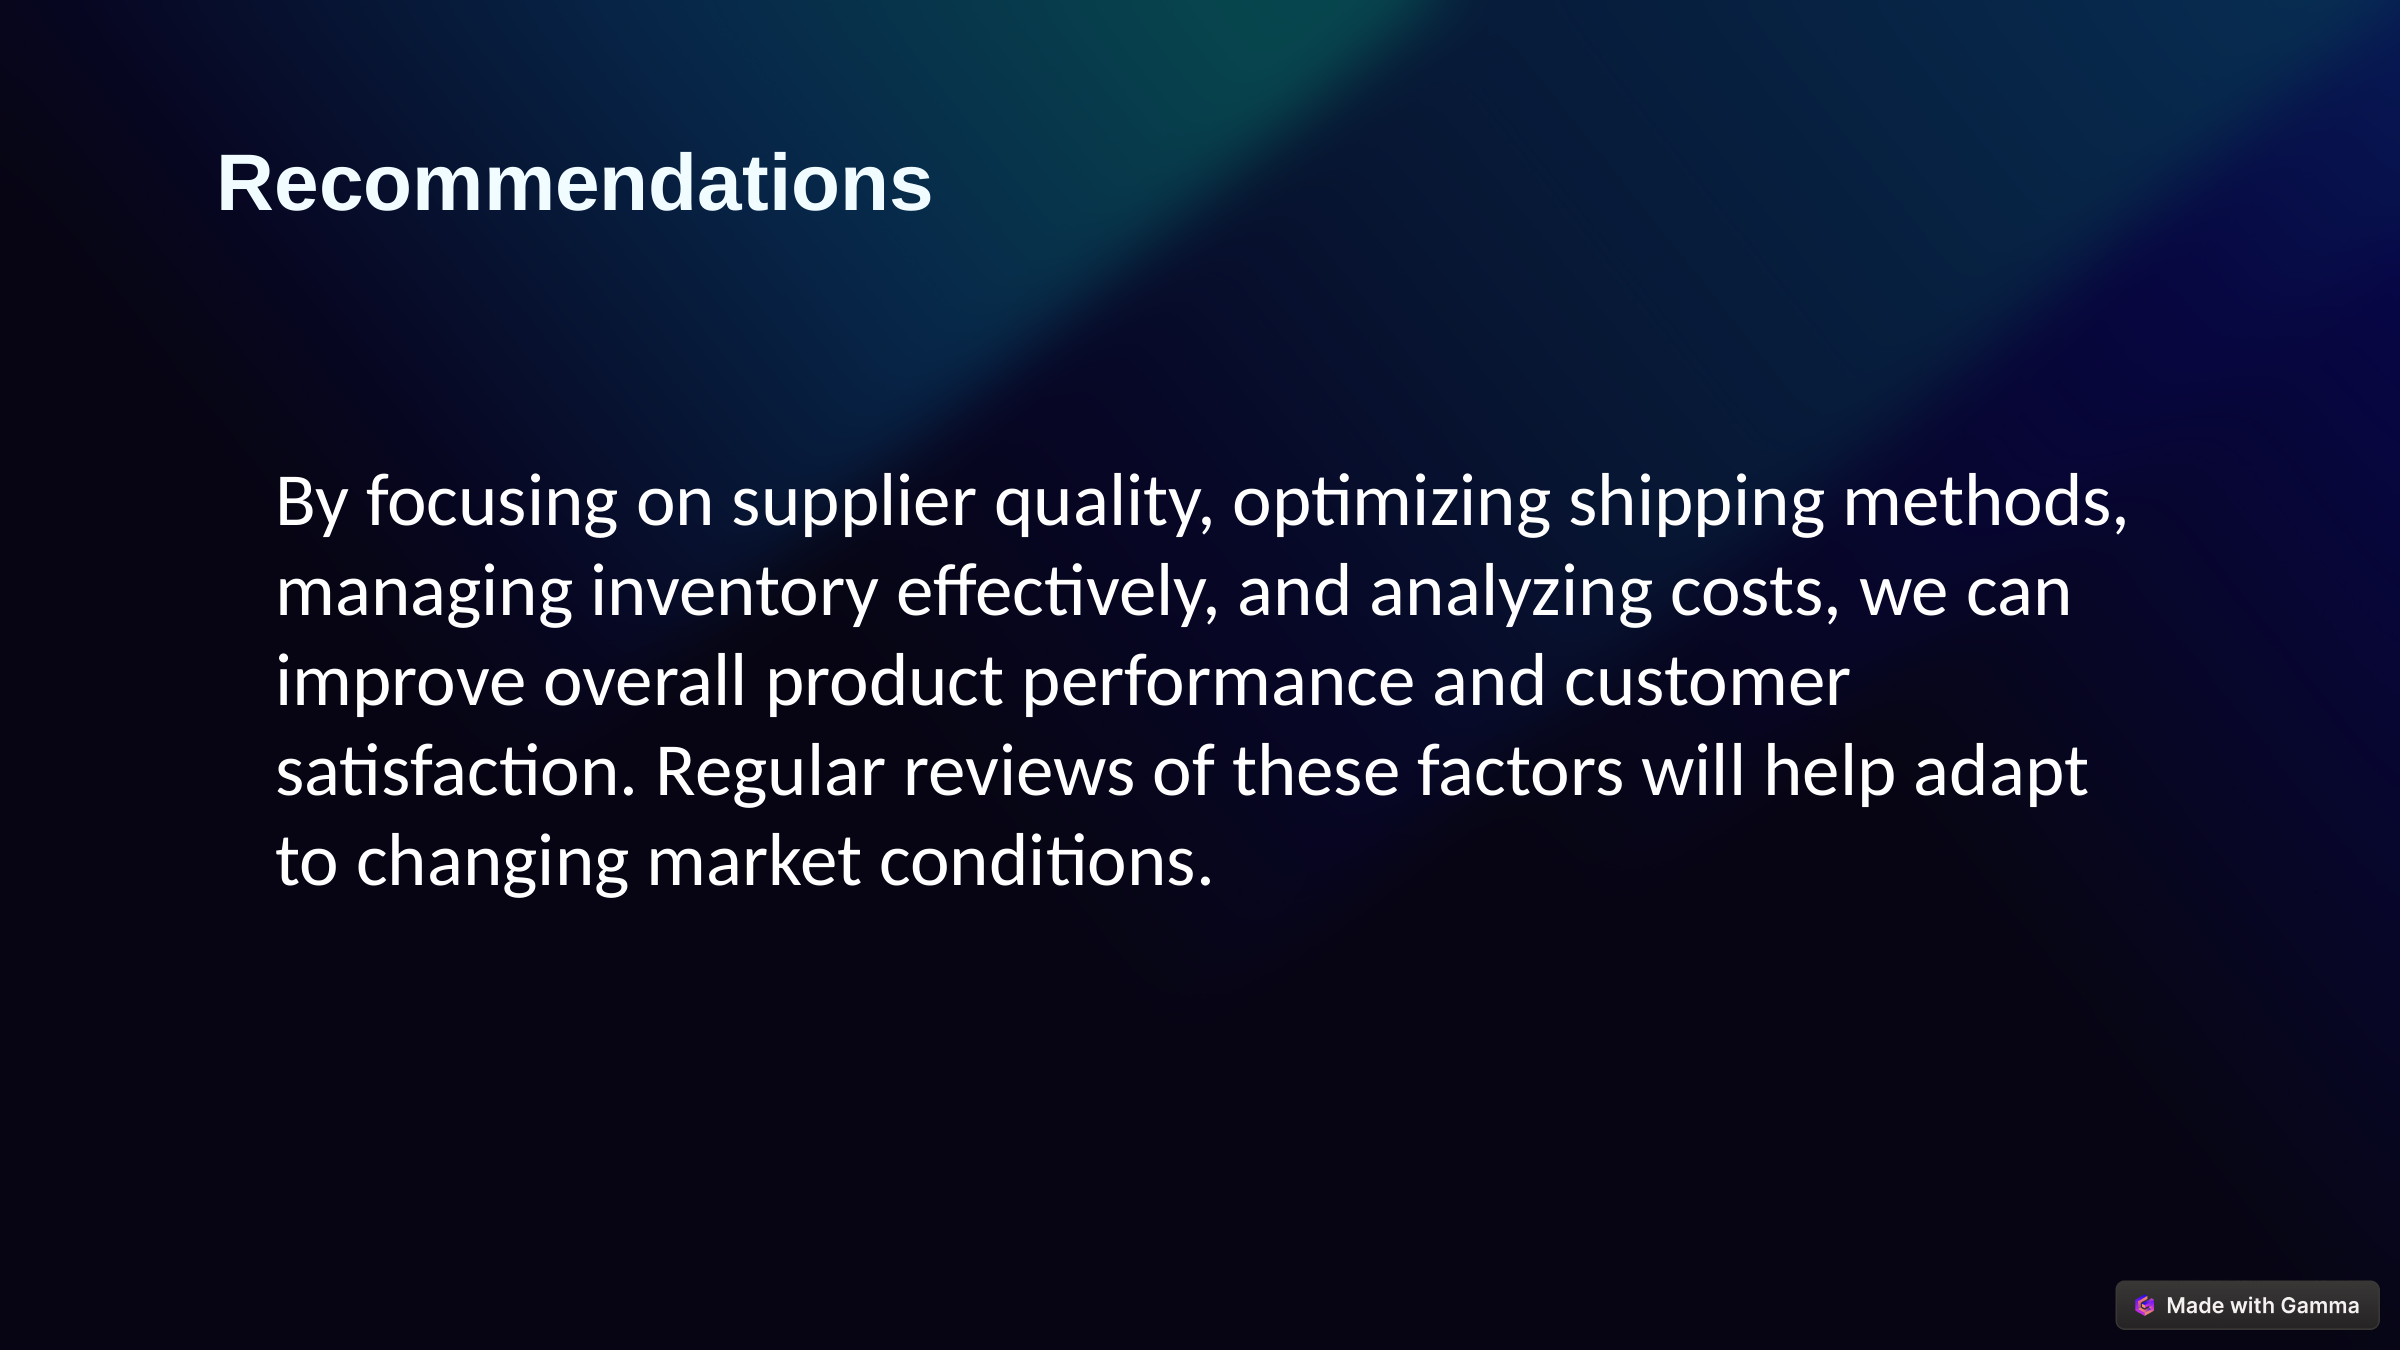

Recommendations
By focusing on supplier quality, optimizing shipping methods, managing inventory effectively, and analyzing costs, we can improve overall product performance and customer satisfaction. Regular reviews of these factors will help adapt to changing market conditions.